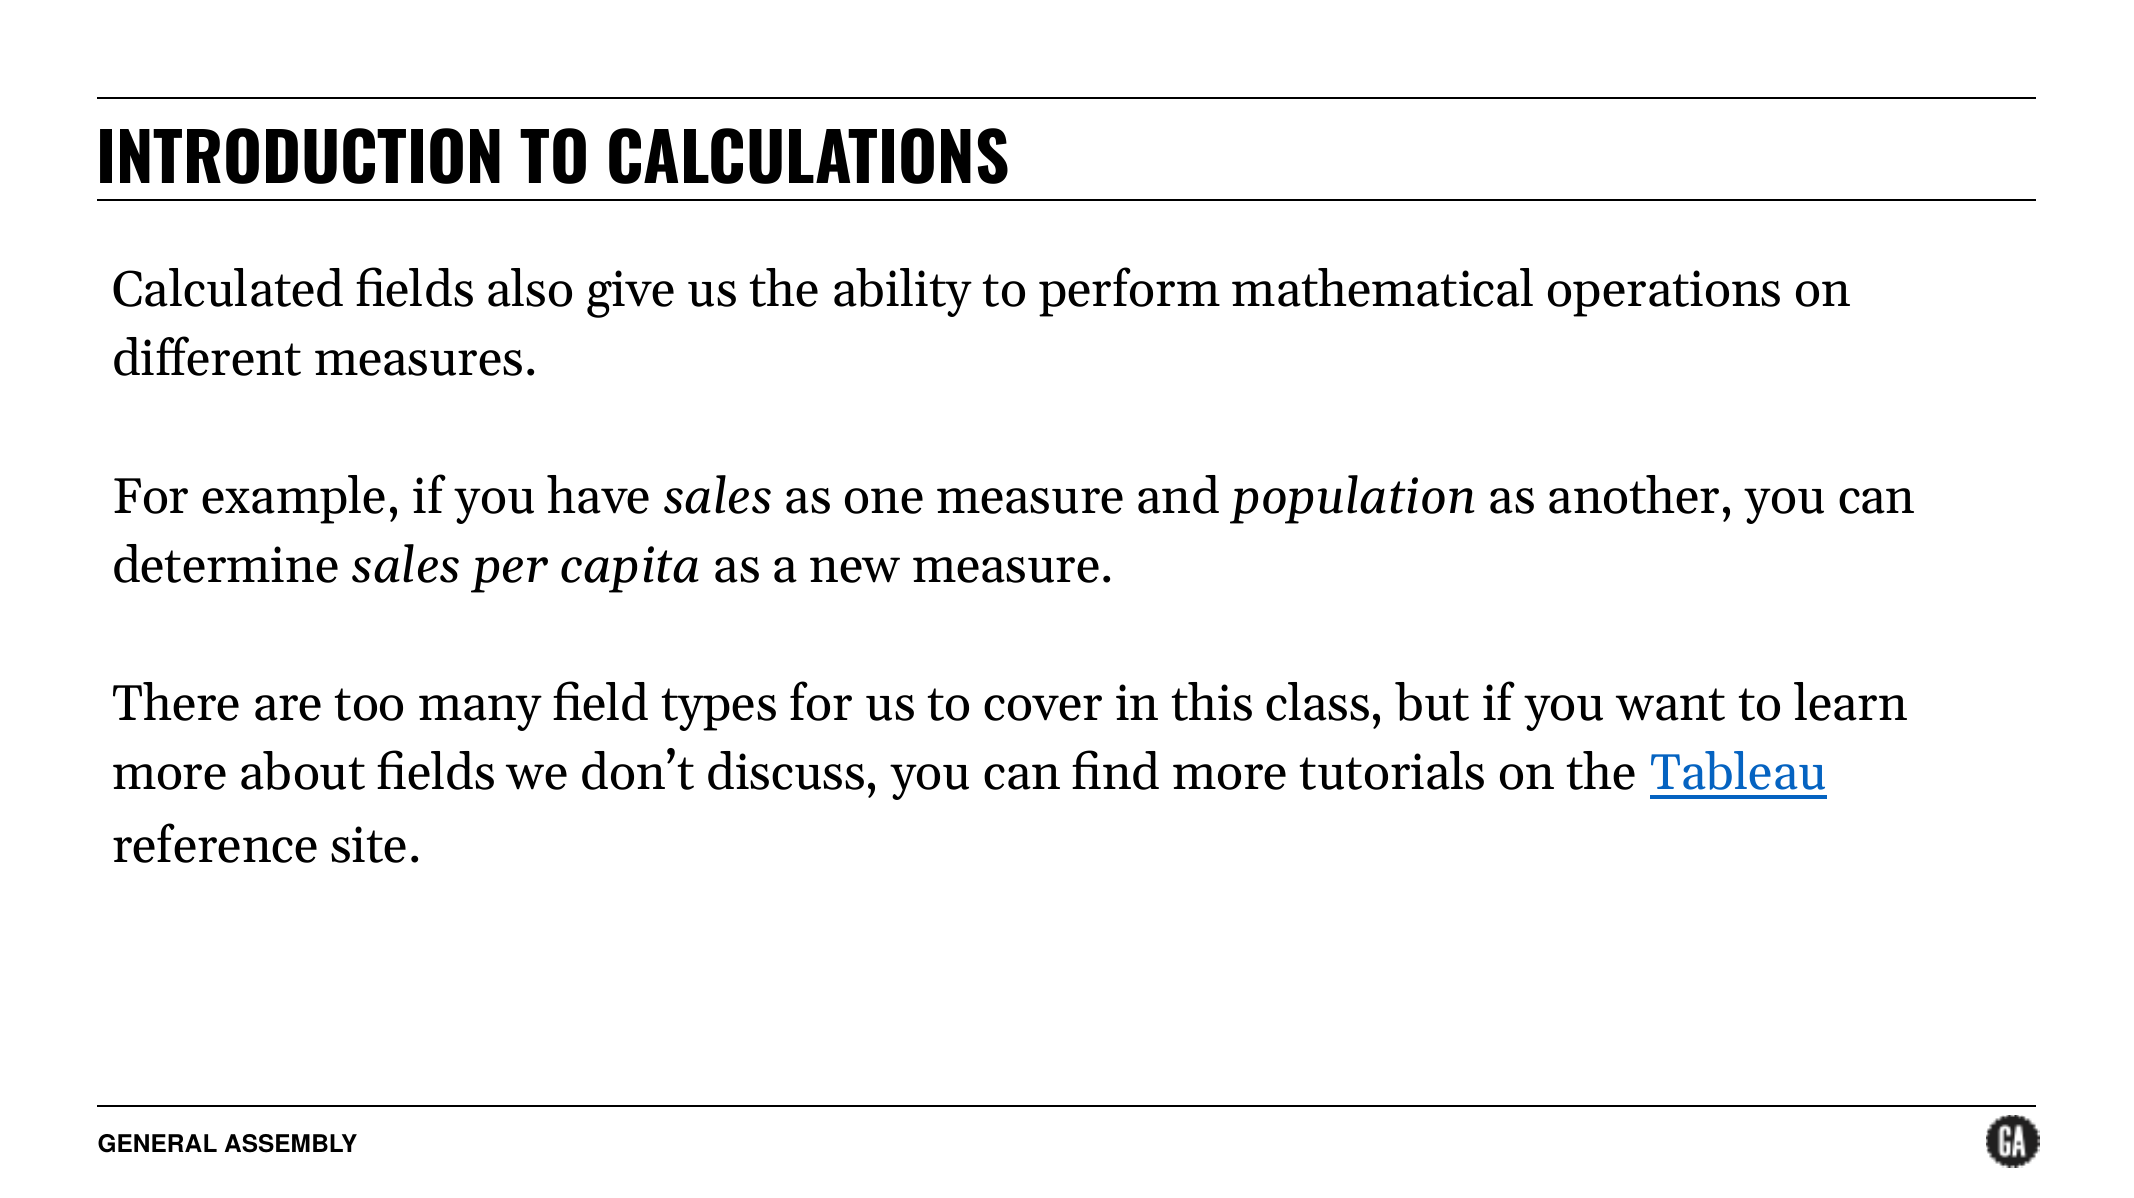

# INTRODUCTION TO CALCULATIONS
Calculated fields also give us the ability to perform mathematical operations on different measures.

For example, if you have sales as one measure and population as another, you can determine sales per capita as a new measure.
There are too many field types for us to cover in this class, but if you want to learn more about fields we don’t discuss, you can find more tutorials on the Tableau reference site.